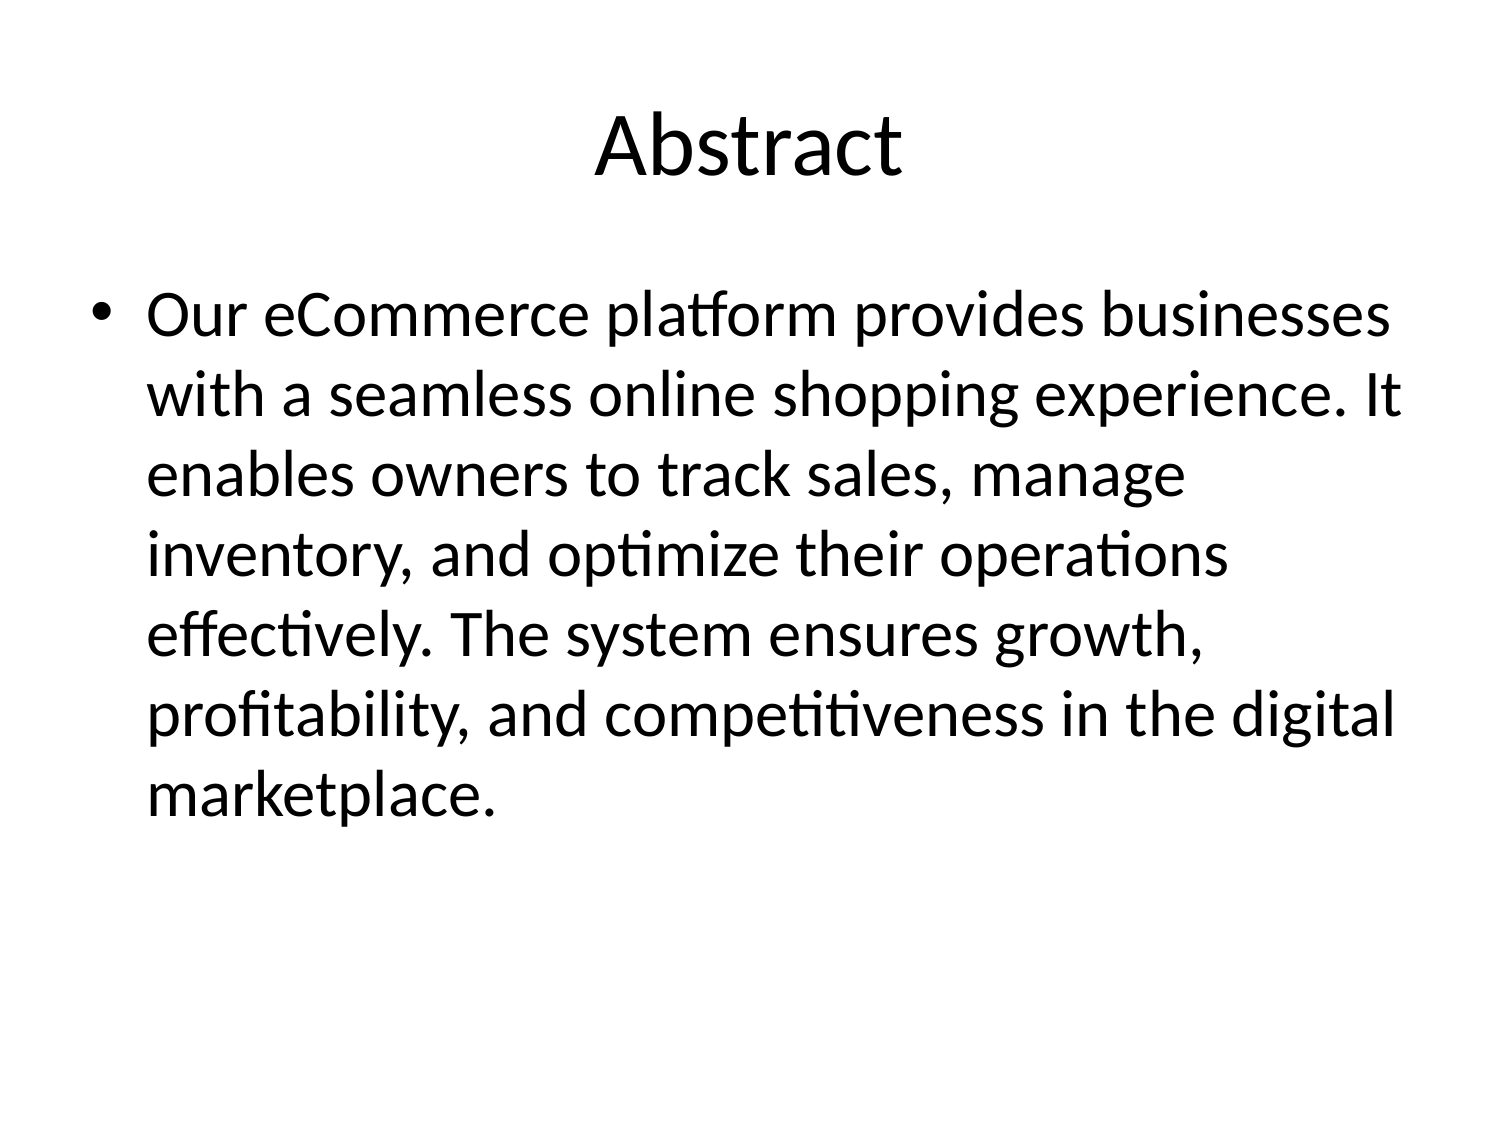

# Abstract
Our eCommerce platform provides businesses with a seamless online shopping experience. It enables owners to track sales, manage inventory, and optimize their operations effectively. The system ensures growth, profitability, and competitiveness in the digital marketplace.